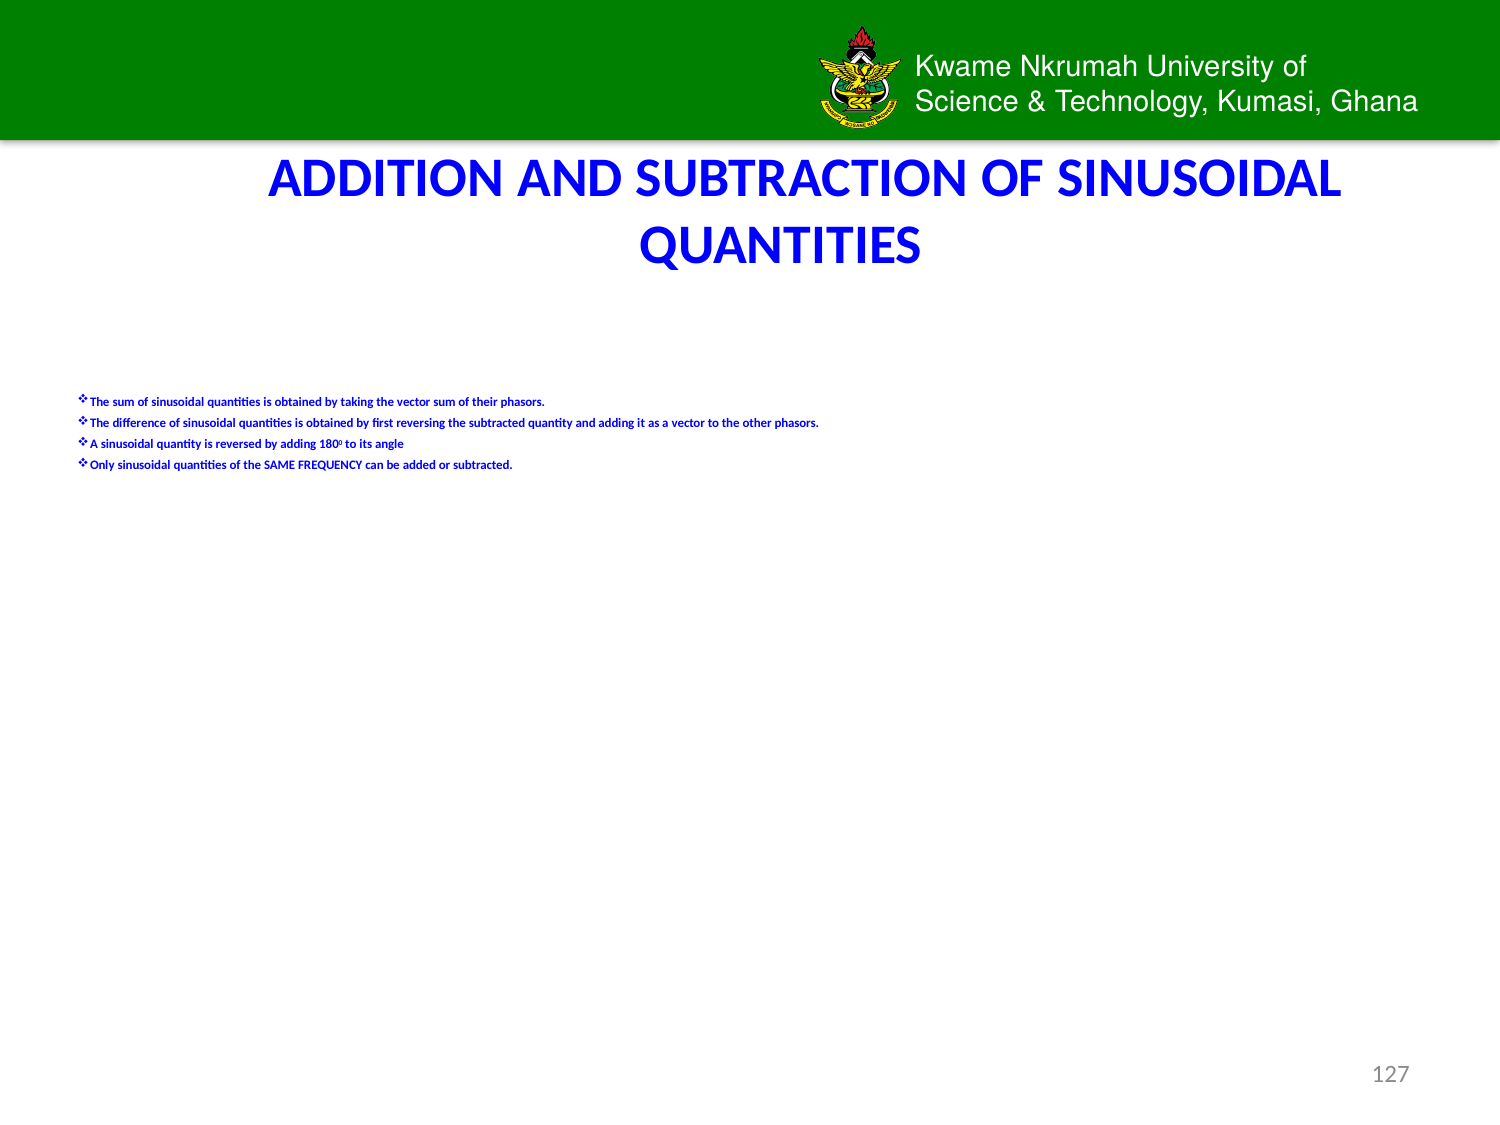

# ADDITION AND SUBTRACTION OF SINUSOIDAL QUANTITIES

The sum of sinusoidal quantities is obtained by taking the vector sum of their phasors.
The difference of sinusoidal quantities is obtained by first reversing the subtracted quantity and adding it as a vector to the other phasors.
A sinusoidal quantity is reversed by adding 1800 to its angle
Only sinusoidal quantities of the SAME FREQUENCY can be added or subtracted.

127